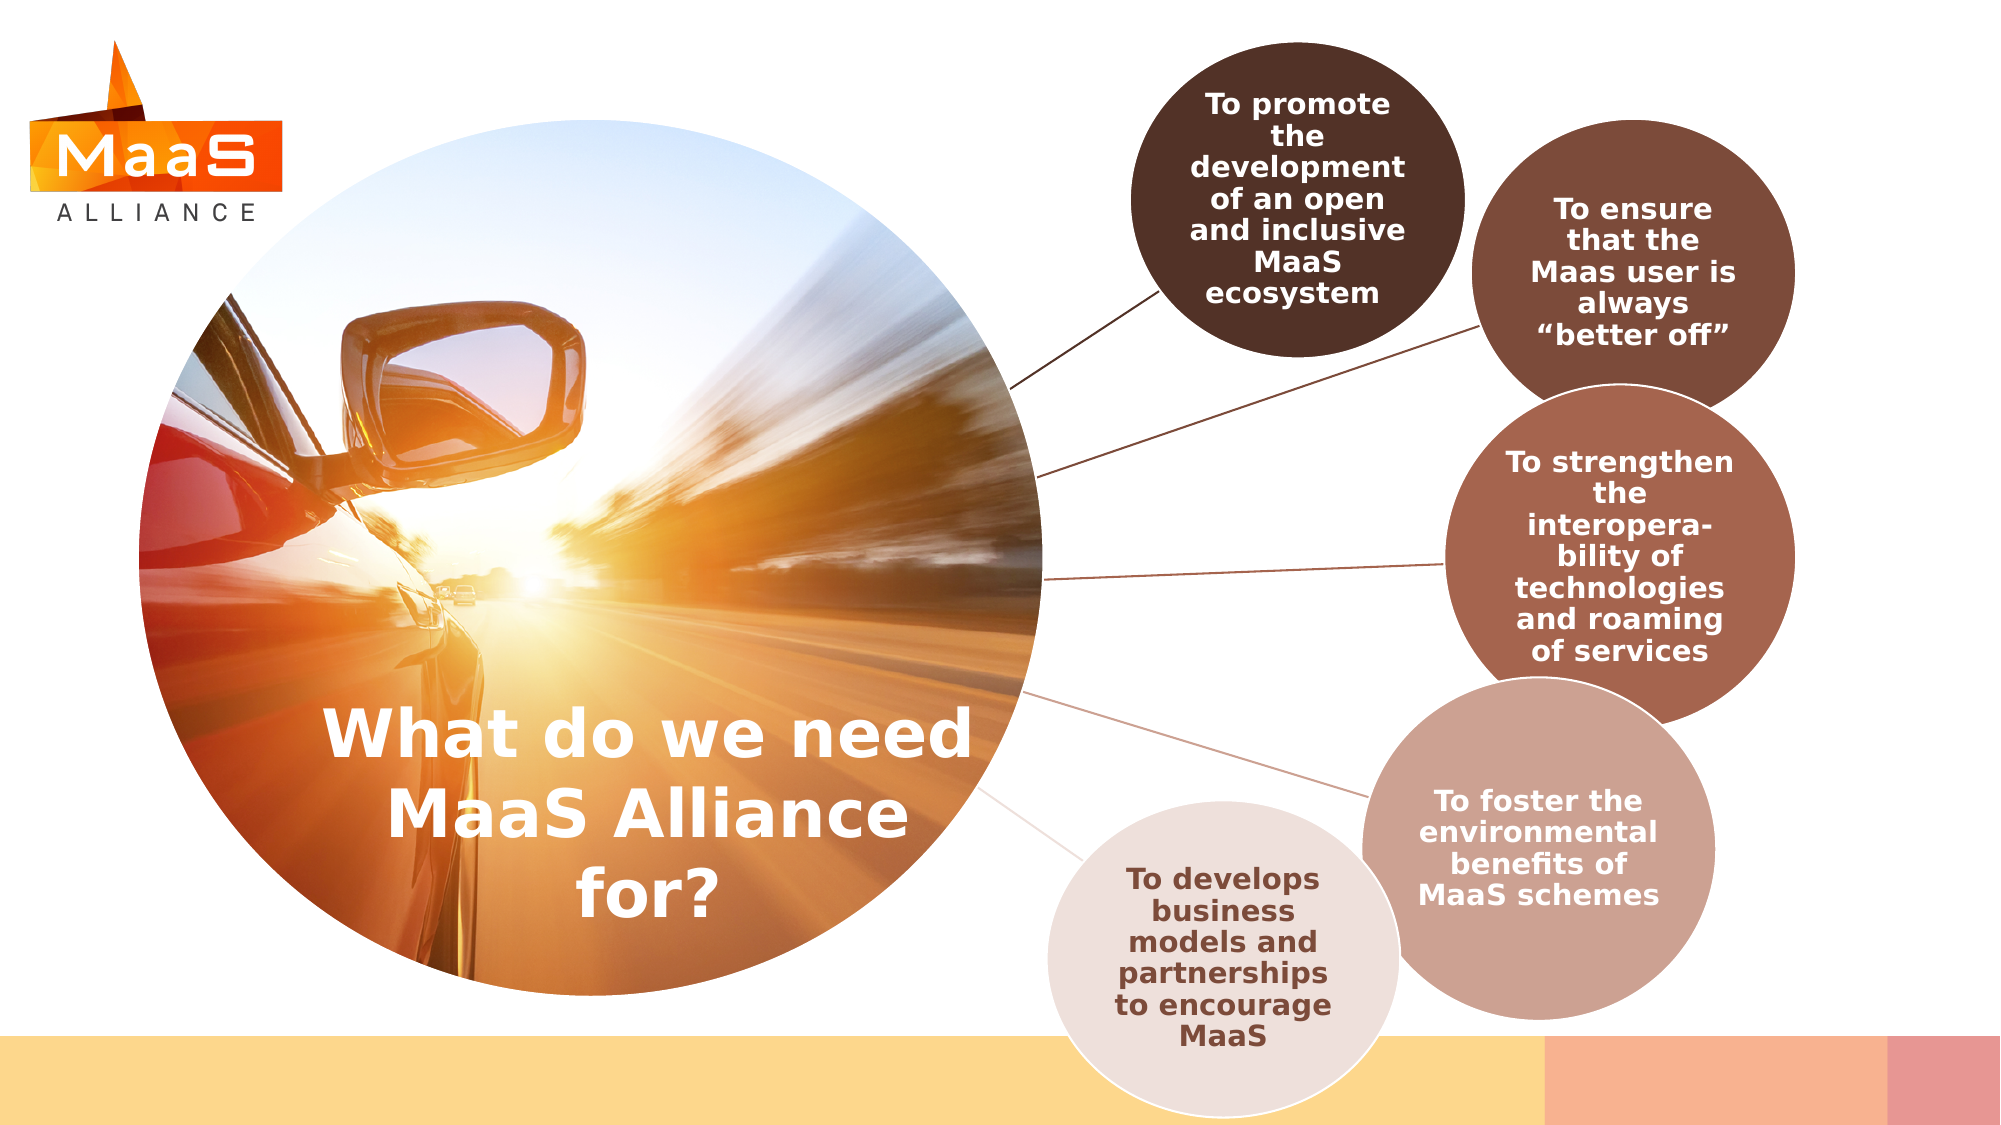

To promote the development of an open and inclusive MaaS ecosystem
To ensure that the Maas user is always “better off”
To strengthen the interopera-bility of technologies and roaming of services
To foster the environmental benefits of MaaS schemes
To develops business models and partnerships to encourage MaaS
What do we need MaaS Alliance for?